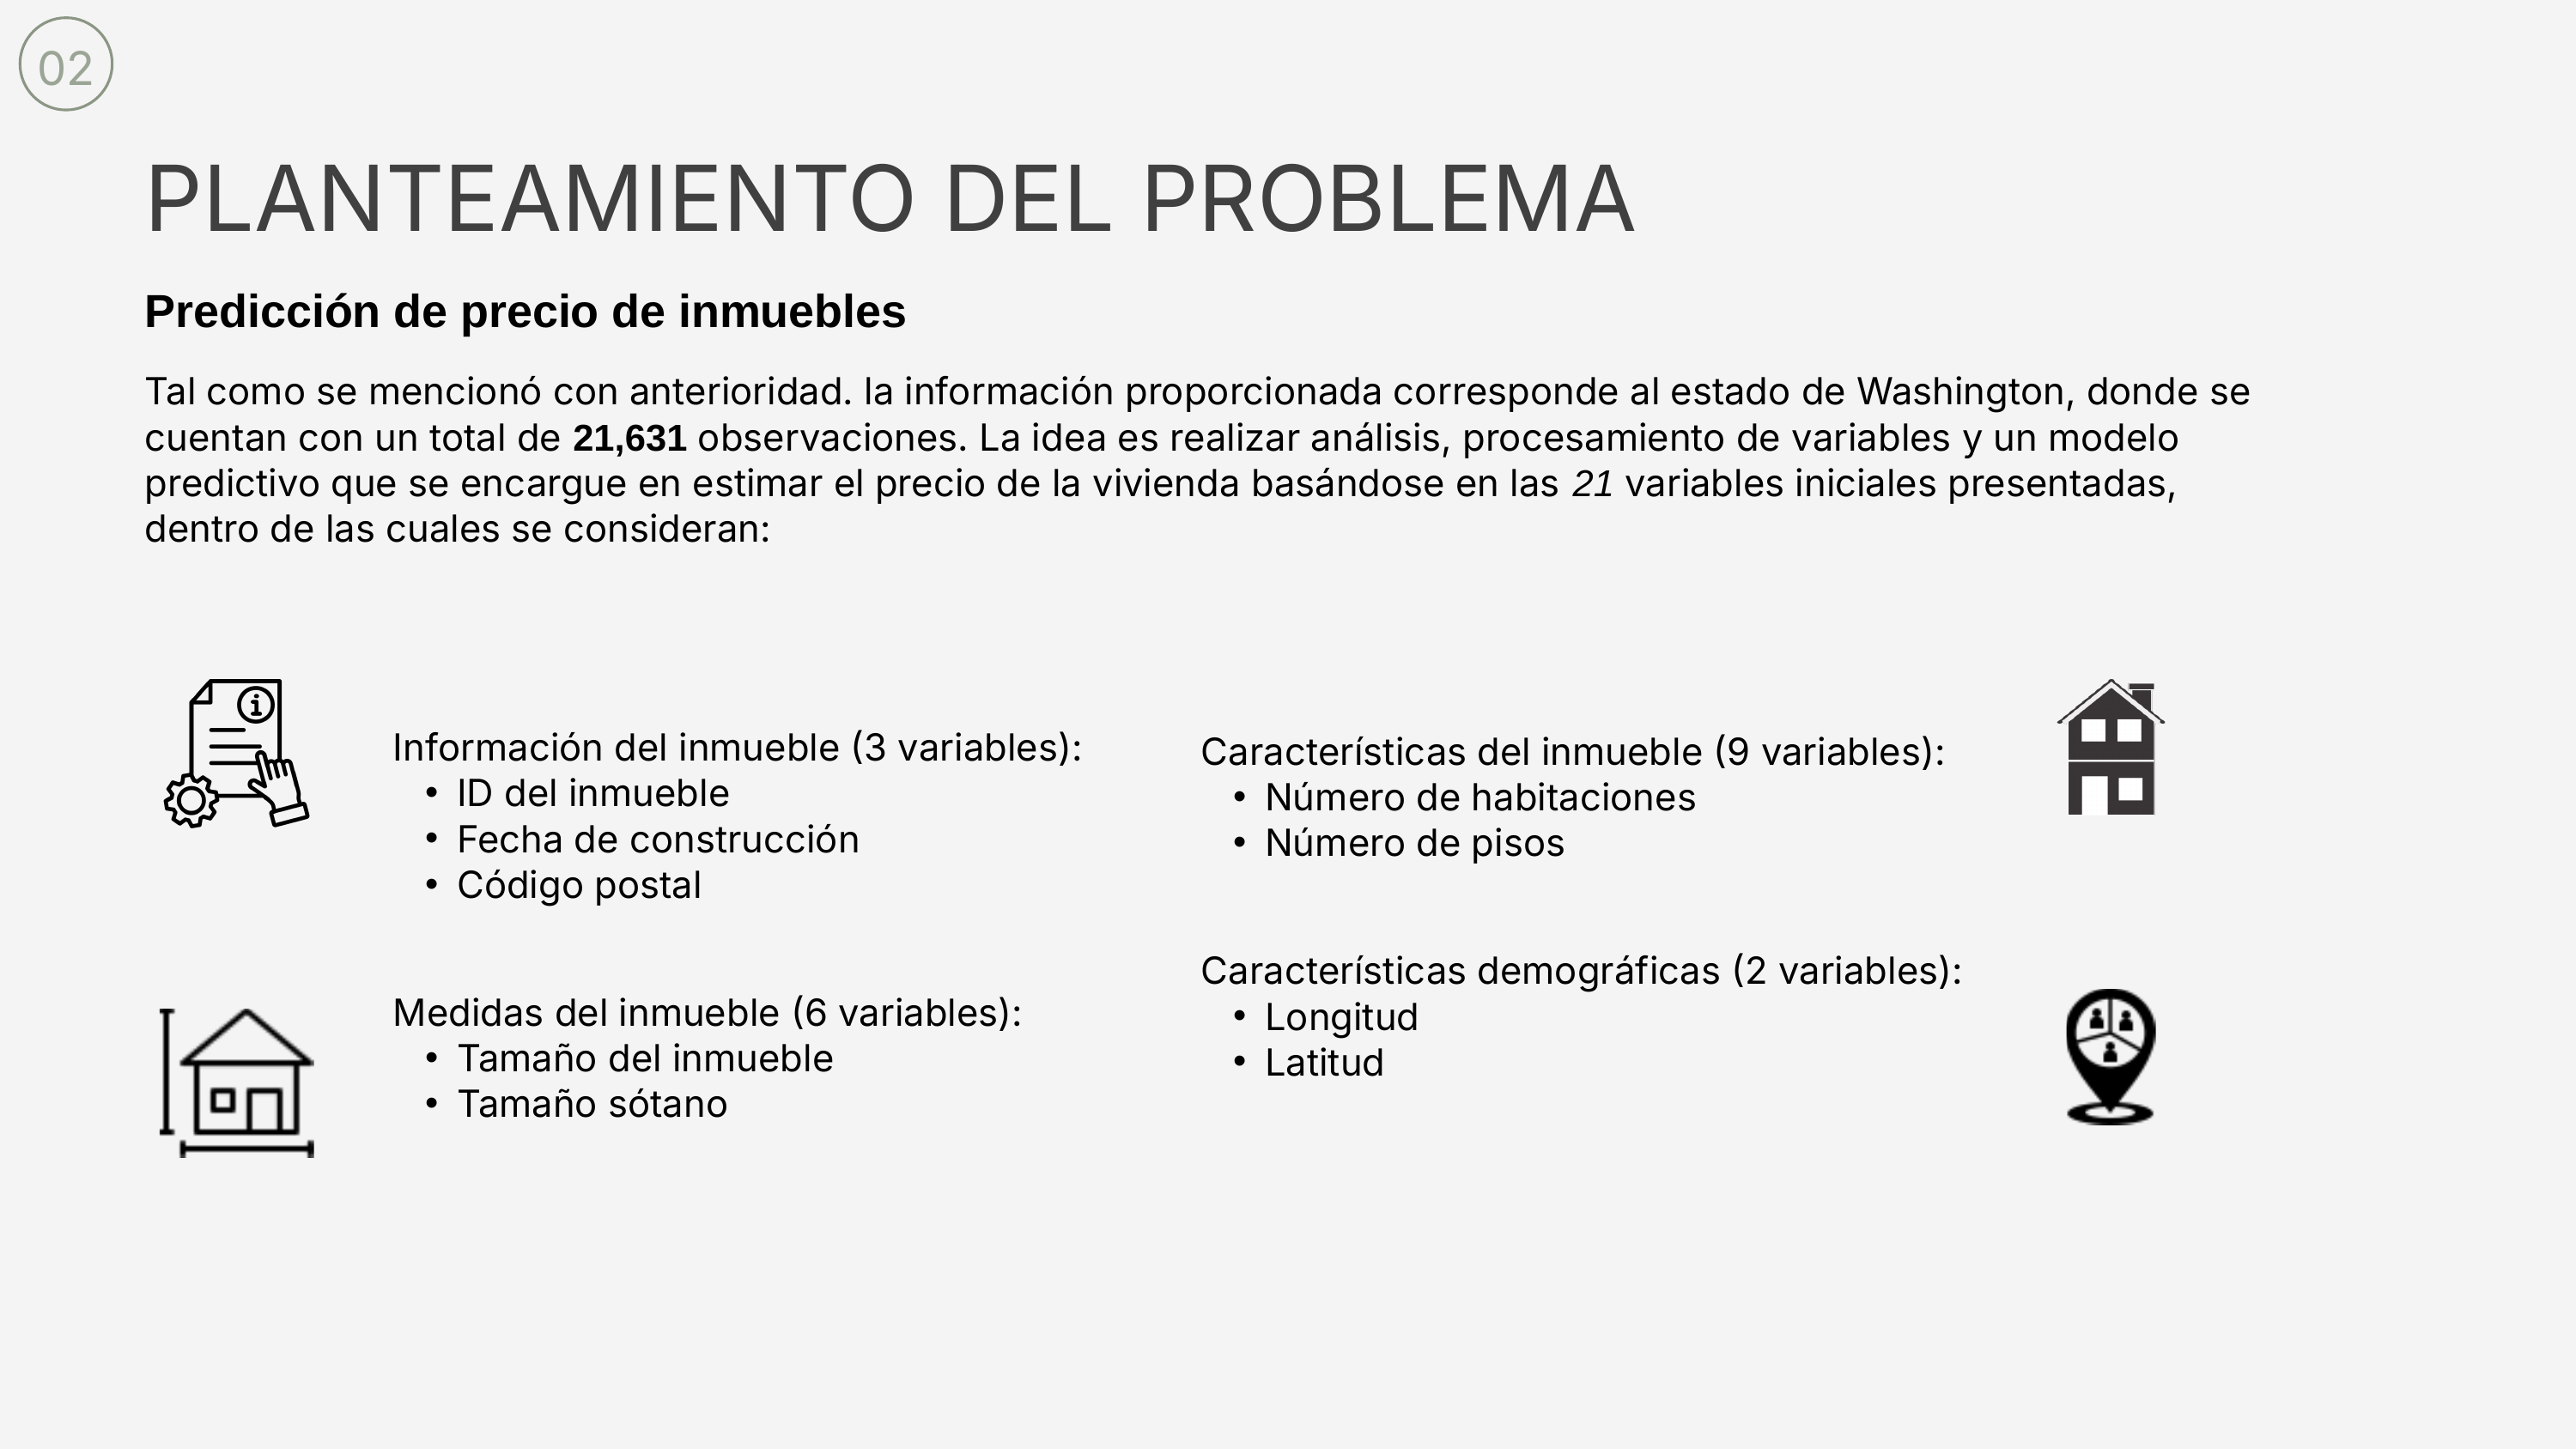

02
PLANTEAMIENTO DEL PROBLEMA
Predicción de precio de inmuebles
Tal como se mencionó con anterioridad. la información proporcionada corresponde al estado de Washington, donde se cuentan con un total de 21,631 observaciones. La idea es realizar análisis, procesamiento de variables y un modelo predictivo que se encargue en estimar el precio de la vivienda basándose en las 21 variables iniciales presentadas, dentro de las cuales se consideran:

Información del inmueble (3 variables):
ID del inmueble
Fecha de construcción
Código postal
Características del inmueble (9 variables):
Número de habitaciones
Número de pisos
Características demográficas (2 variables):
Longitud
Latitud
Medidas del inmueble (6 variables):
Tamaño del inmueble
Tamaño sótano